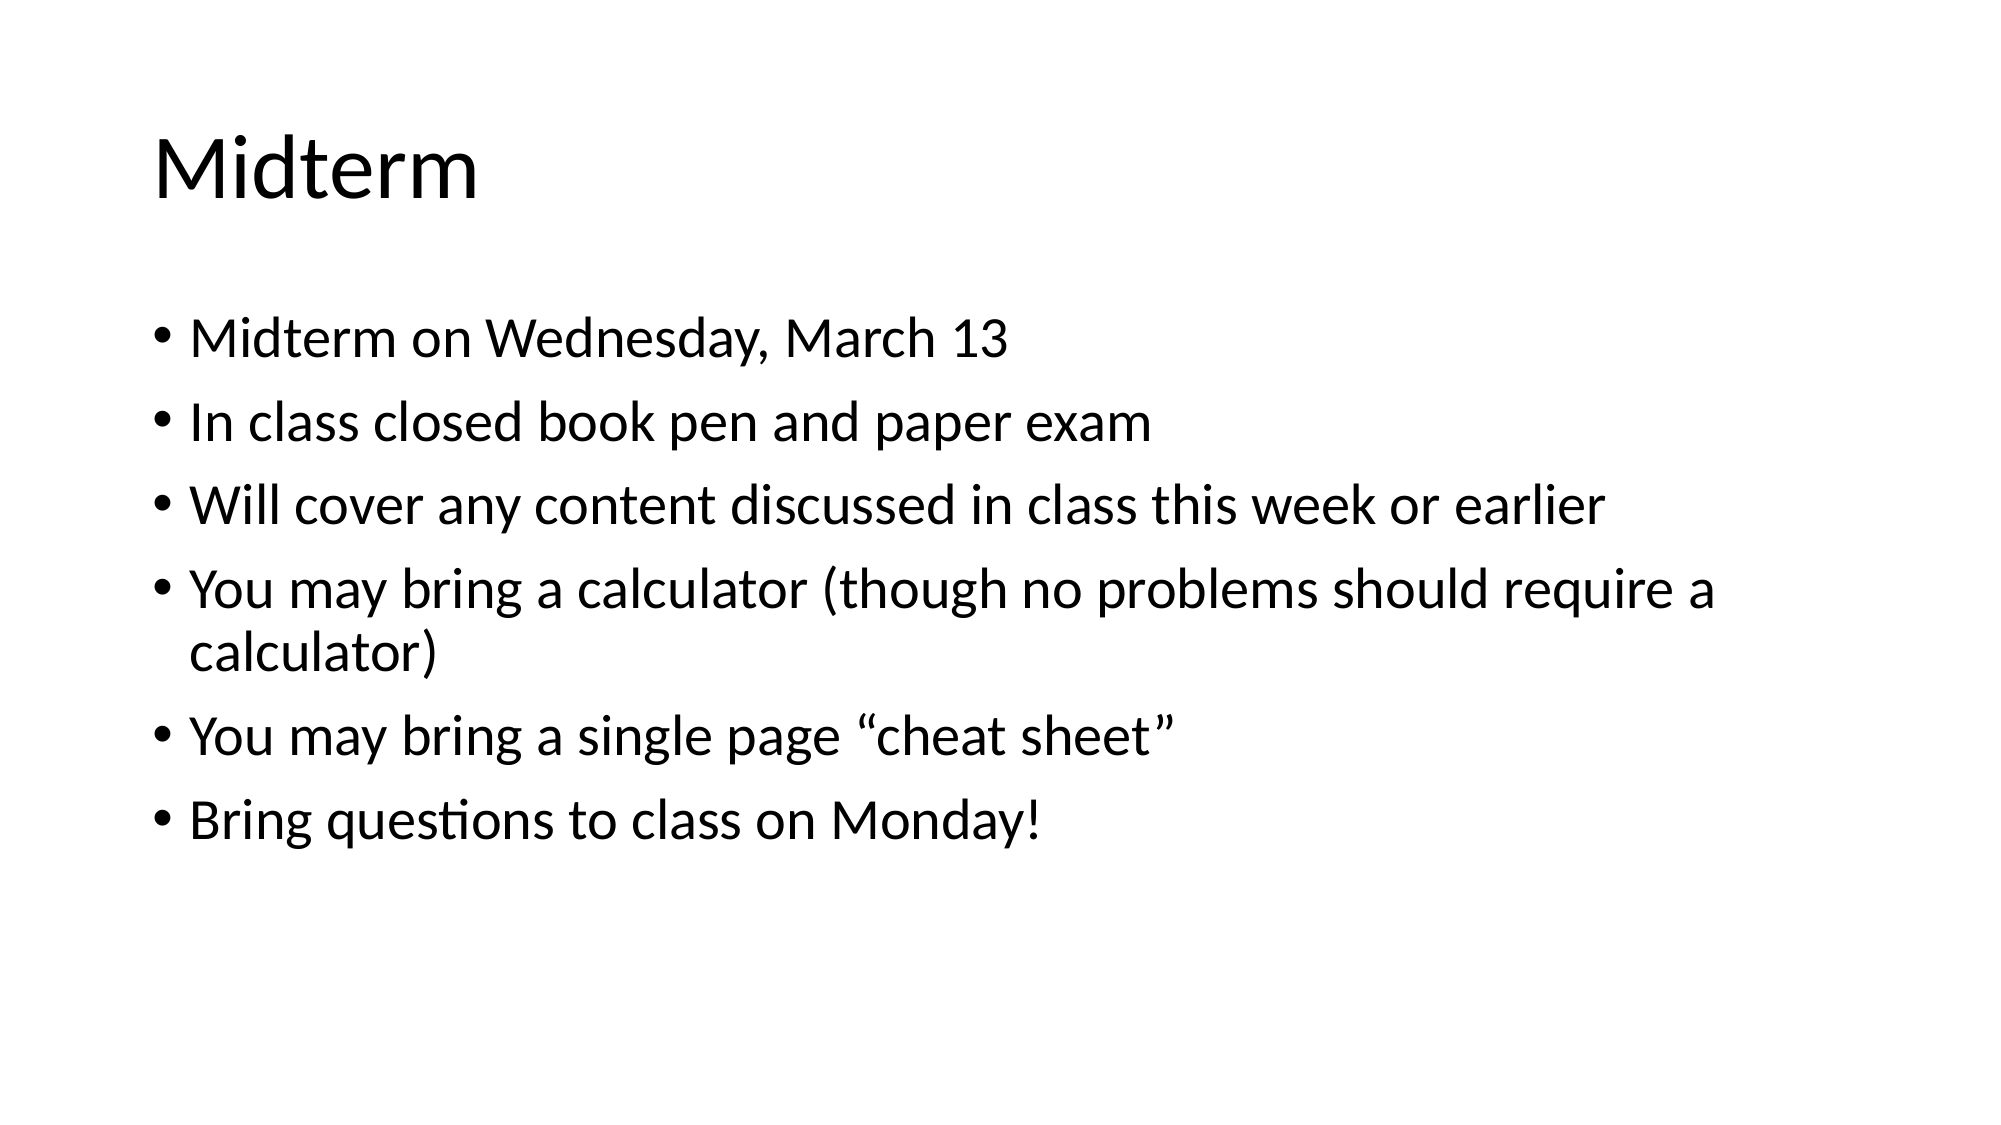

# Midterm
Midterm on Wednesday, March 13
In class closed book pen and paper exam
Will cover any content discussed in class this week or earlier
You may bring a calculator (though no problems should require a calculator)
You may bring a single page “cheat sheet”
Bring questions to class on Monday!